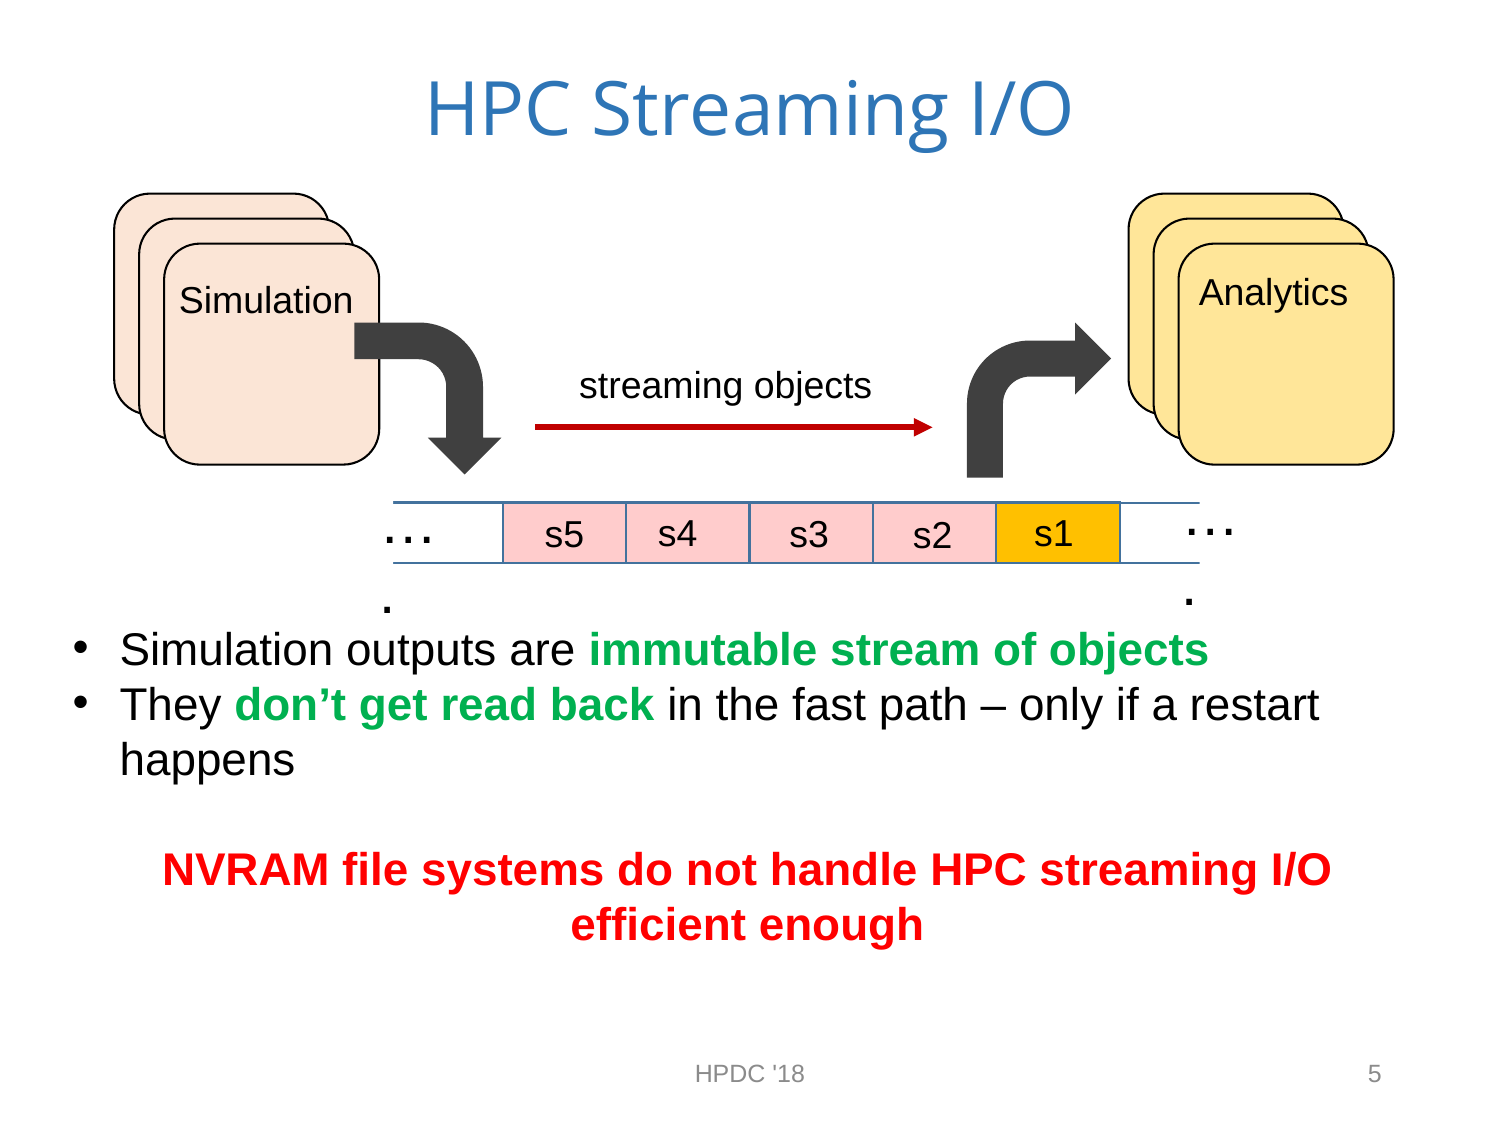

# HPC Streaming I/O

Analytics
Simulation

streaming objects
….

….

s4
s1
s5
s3
s2
Simulation outputs are immutable stream of objects
They don’t get read back in the fast path – only if a restart happens

NVRAM file systems do not handle HPC streaming I/O efficient enough
HPDC '18
5